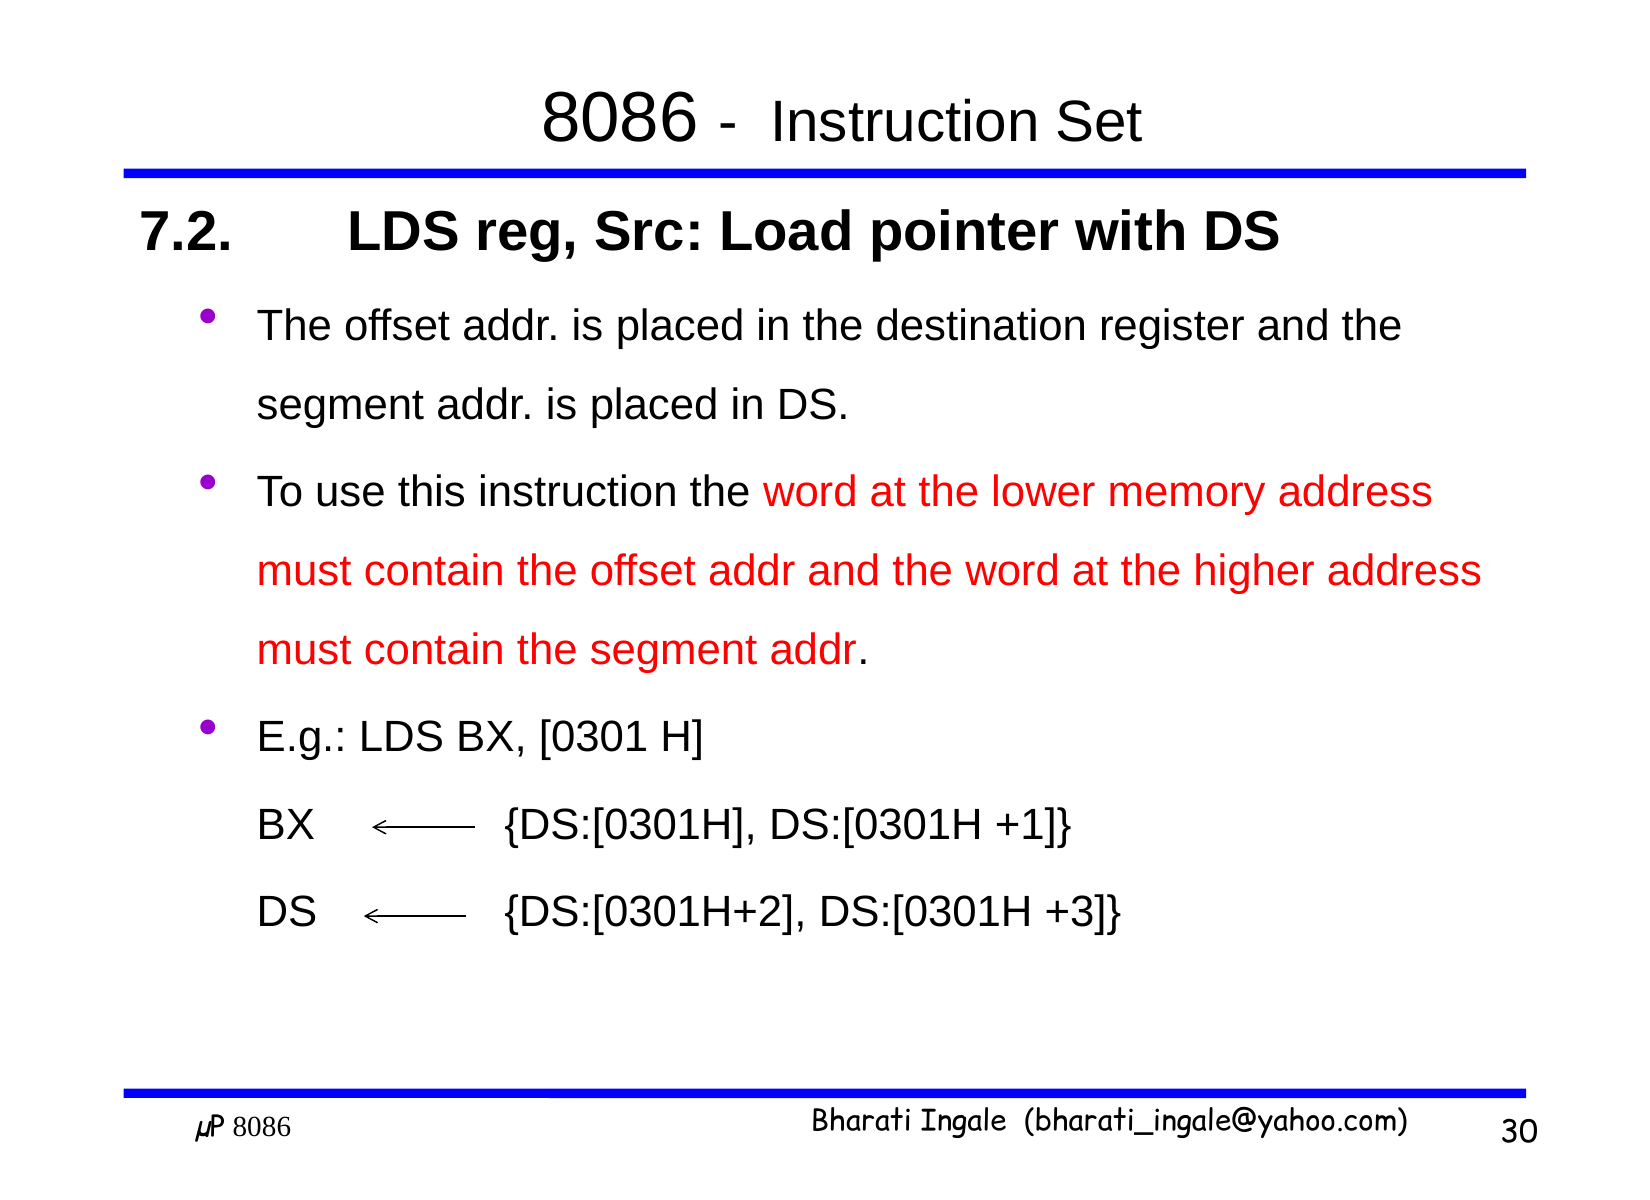

# 8086 -  Instruction Set
7.2.	LDS reg, Src: Load pointer with DS
The offset addr. is placed in the destination register and the segment addr. is placed in DS.
To use this instruction the word at the lower memory address must contain the offset addr and the word at the higher address must contain the segment addr.
E.g.: LDS BX, [0301 H]
	BX	        {DS:[0301H], DS:[0301H +1]}
	DS 	        {DS:[0301H+2], DS:[0301H +3]}
30